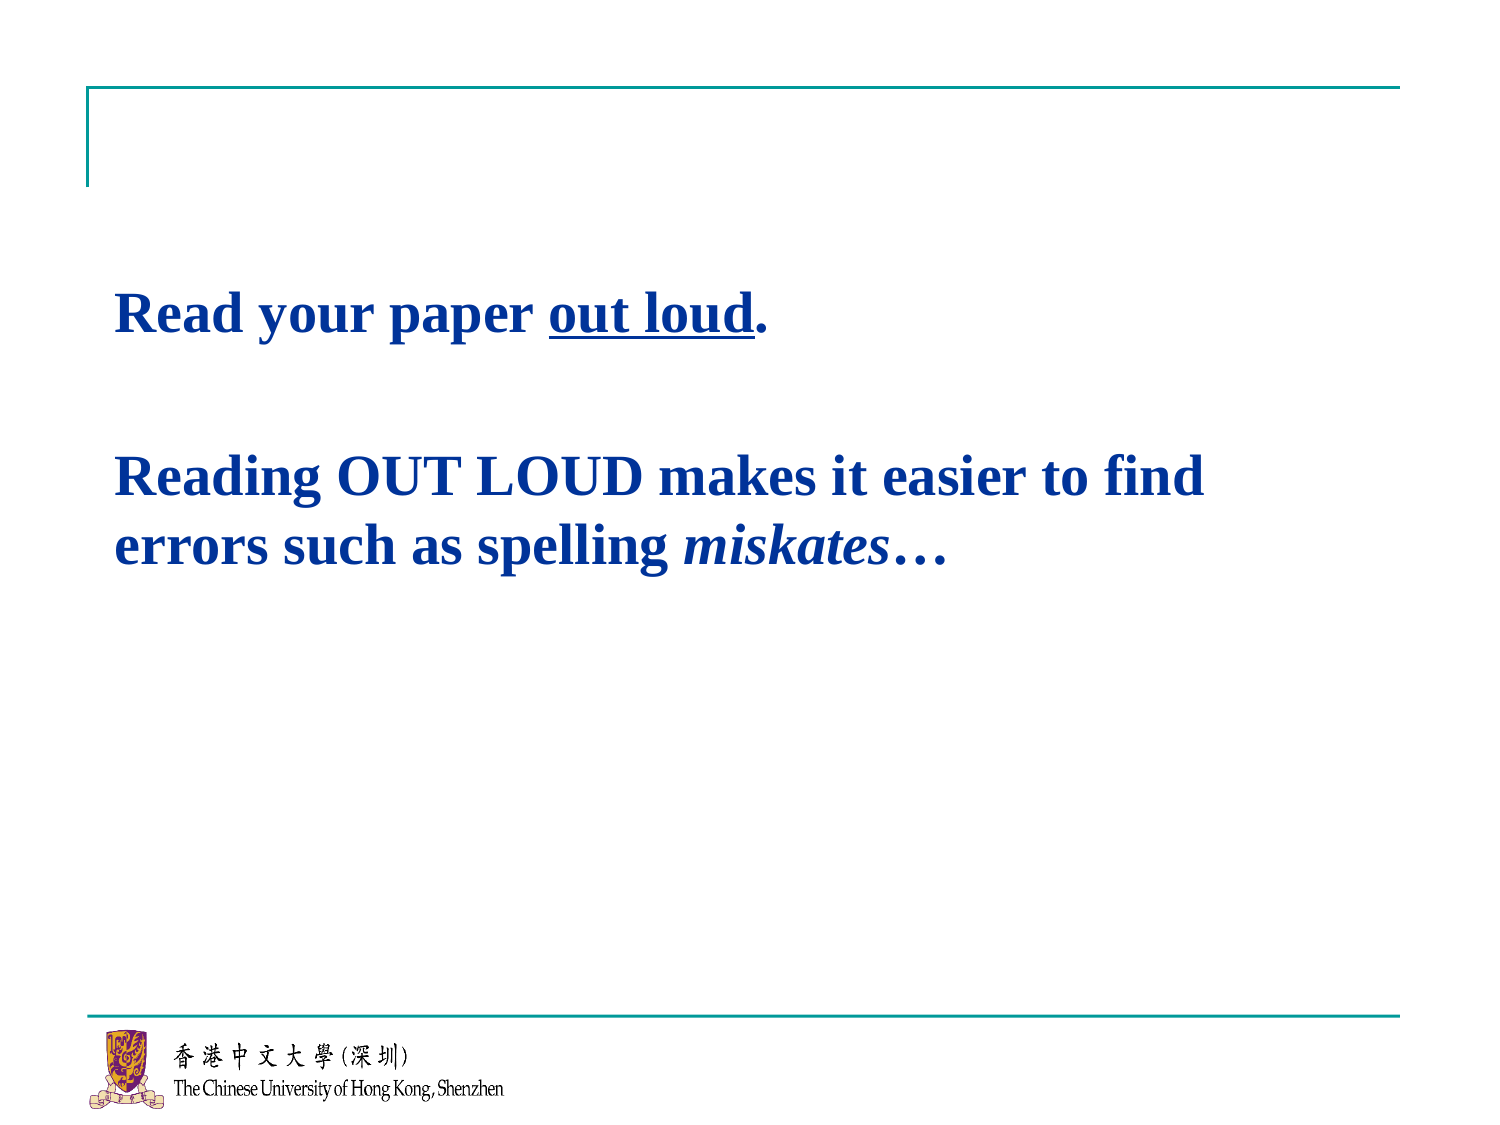

Read your paper out loud.

Reading OUT LOUD makes it easier to find errors such as spelling miskates…